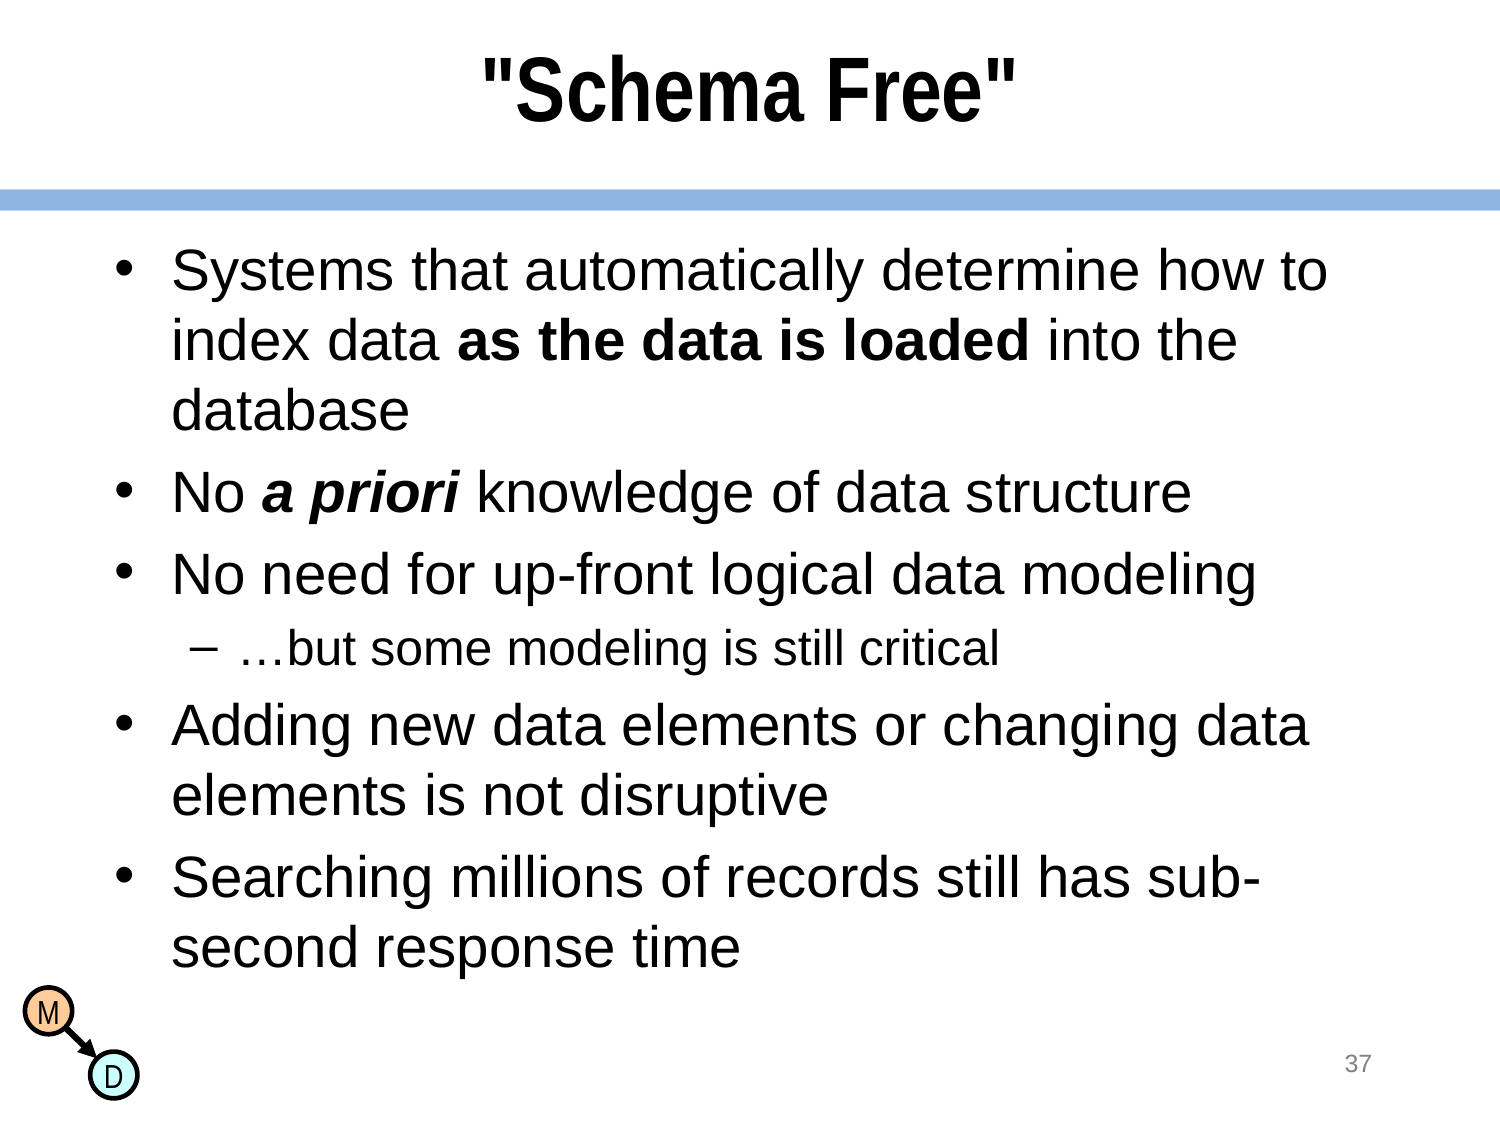

# "Schema Free"
Systems that automatically determine how to index data as the data is loaded into the database
No a priori knowledge of data structure
No need for up-front logical data modeling
…but some modeling is still critical
Adding new data elements or changing data elements is not disruptive
Searching millions of records still has sub-second response time
37